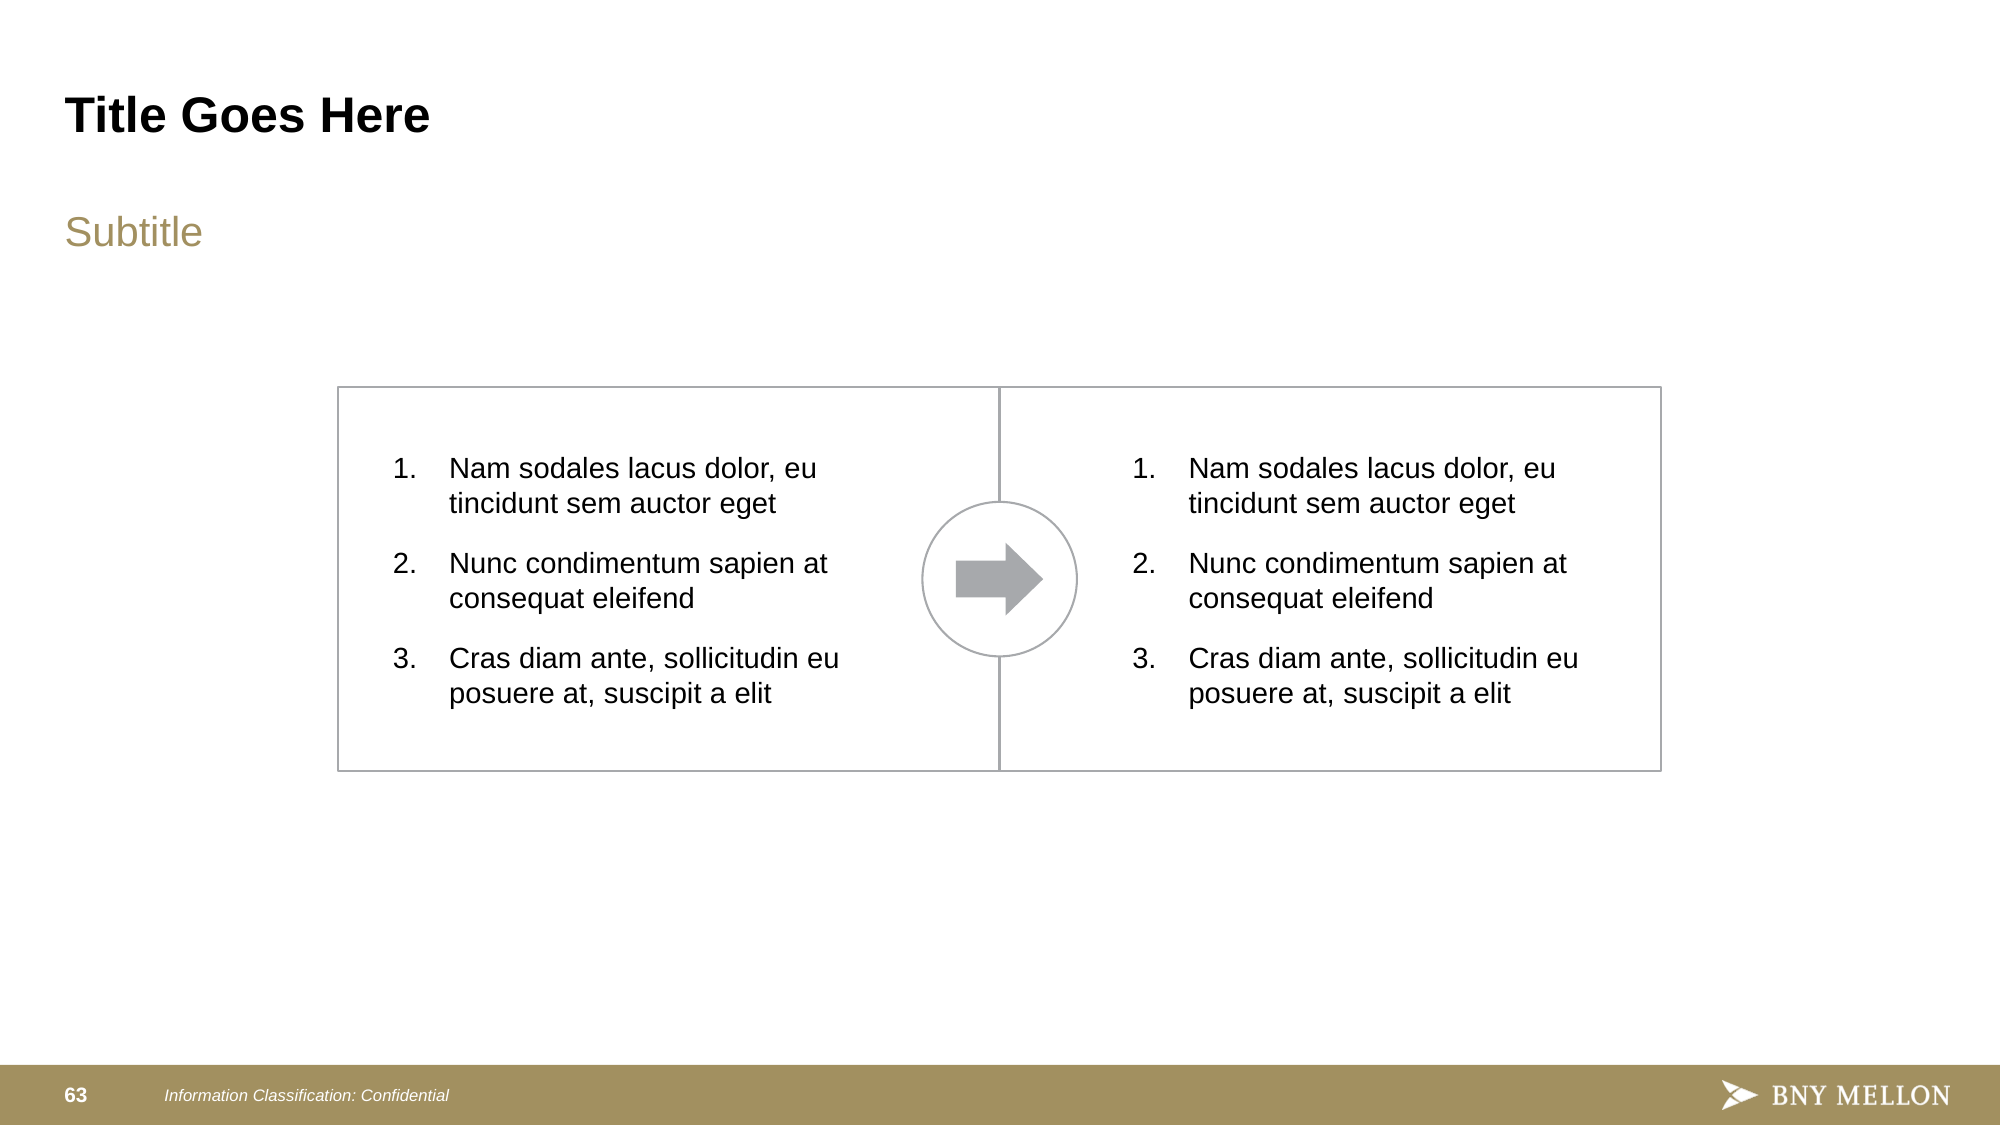

# Title Goes Here
Subtitle

Nam sodales lacus dolor, eu tincidunt sem auctor eget
Nunc condimentum sapien at consequat eleifend
Cras diam ante, sollicitudin eu posuere at, suscipit a elit
Nam sodales lacus dolor, eu tincidunt sem auctor eget
Nunc condimentum sapien at consequat eleifend
Cras diam ante, sollicitudin eu posuere at, suscipit a elit